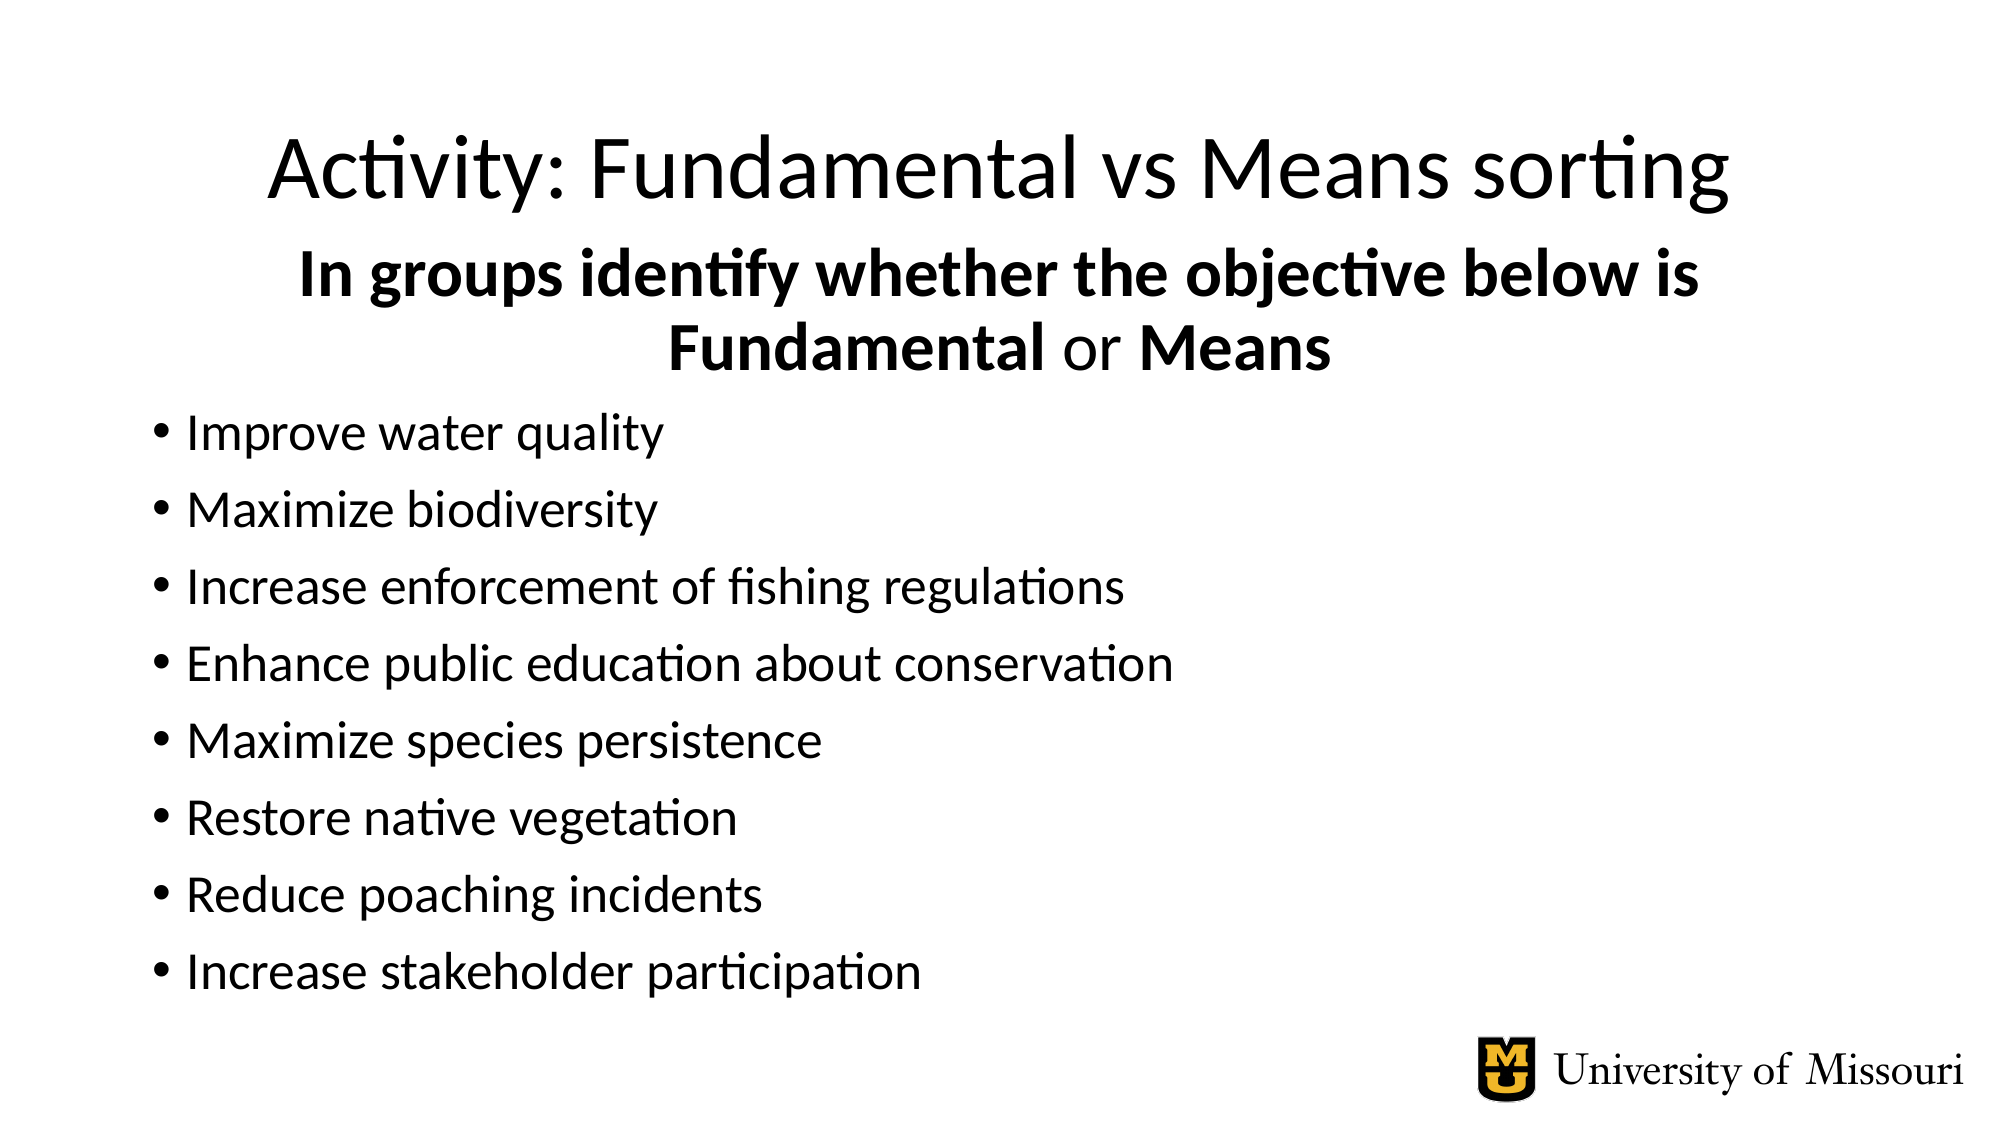

# Activity: Fundamental vs Means sorting
In groups identify whether the objective below is Fundamental or Means
Improve water quality
Maximize biodiversity
Increase enforcement of fishing regulations
Enhance public education about conservation
Maximize species persistence
Restore native vegetation
Reduce poaching incidents
Increase stakeholder participation